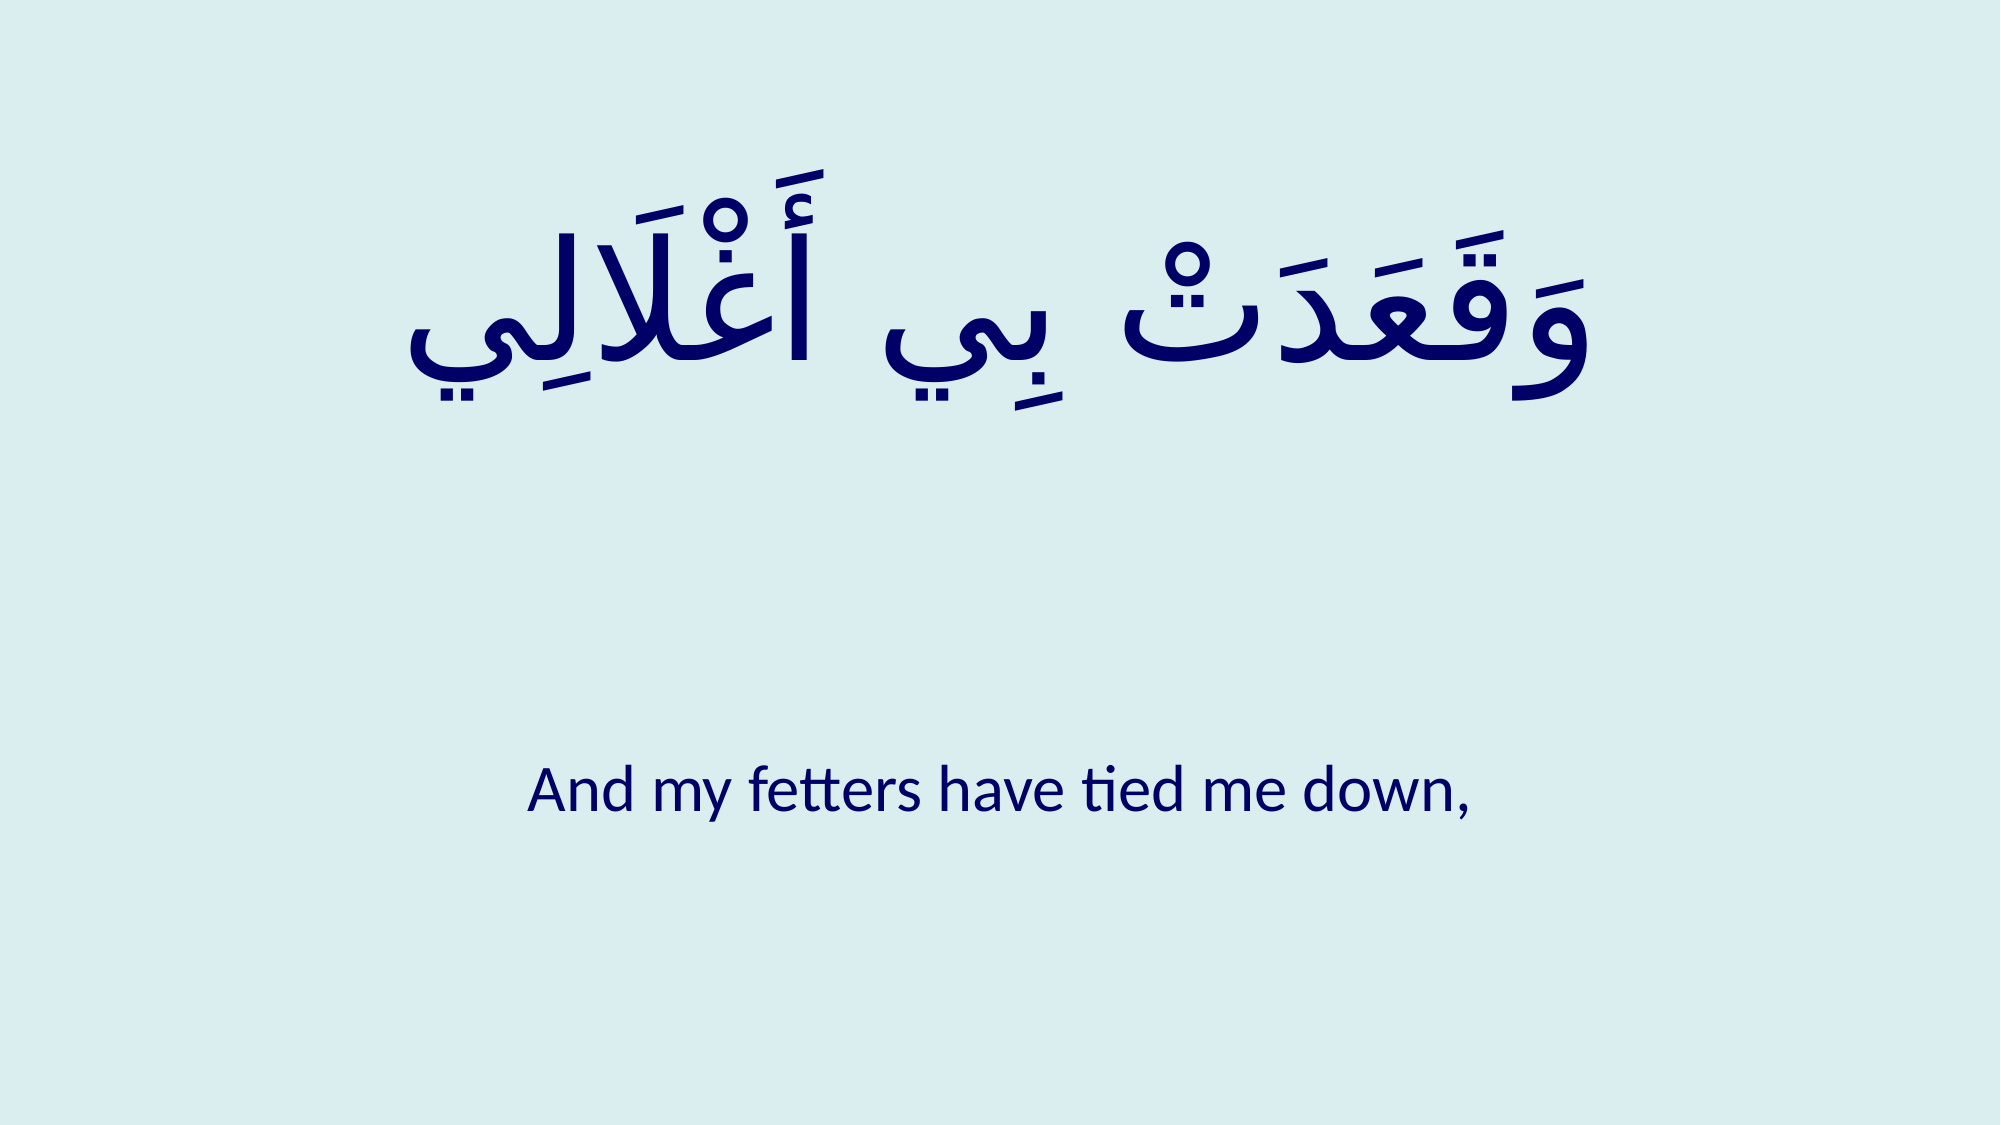

# وَقَعَدَتْ بِي أَغْلَالِي
And my fetters have tied me down,